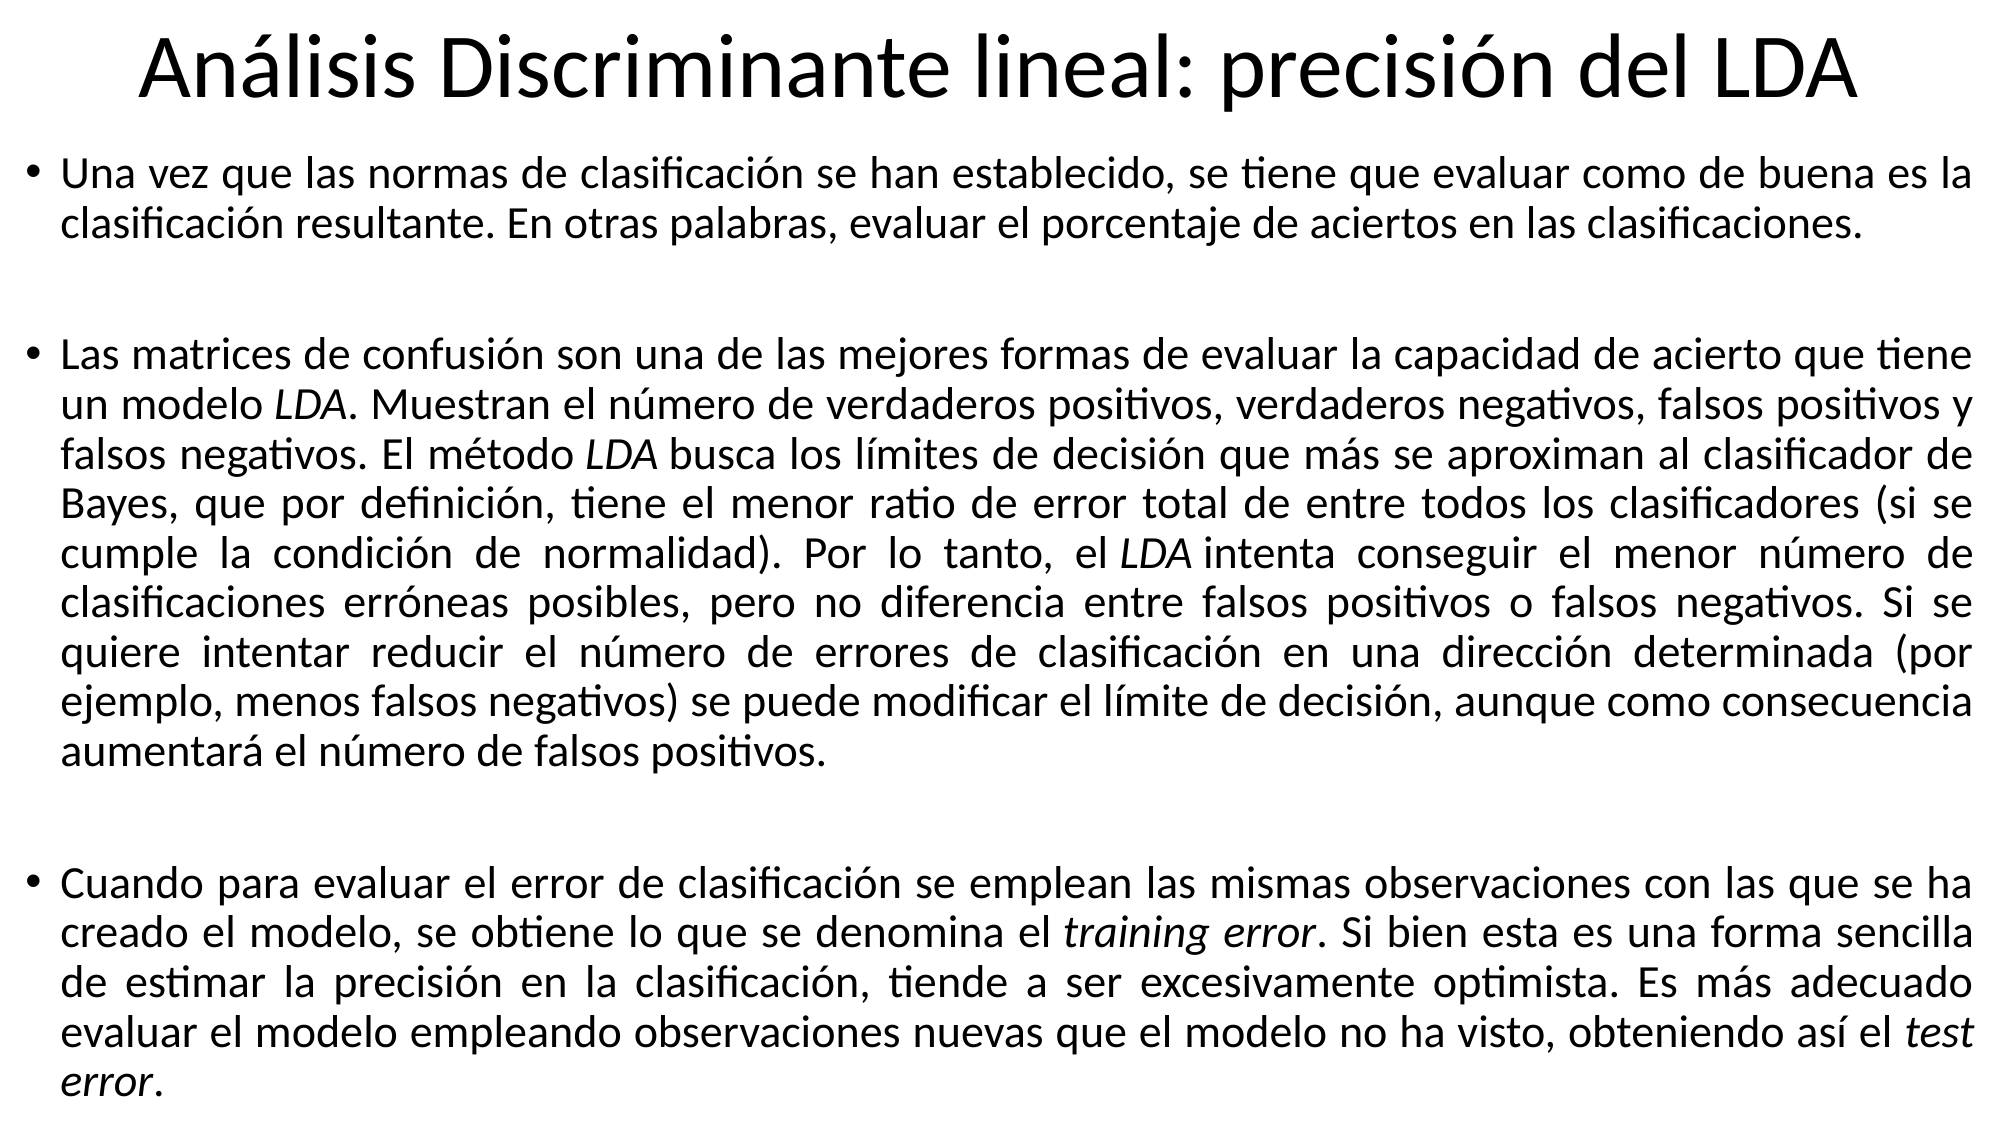

Análisis Discriminante lineal: precisión del LDA
Una vez que las normas de clasificación se han establecido, se tiene que evaluar como de buena es la clasificación resultante. En otras palabras, evaluar el porcentaje de aciertos en las clasificaciones.

Las matrices de confusión son una de las mejores formas de evaluar la capacidad de acierto que tiene un modelo LDA. Muestran el número de verdaderos positivos, verdaderos negativos, falsos positivos y falsos negativos. El método LDA busca los límites de decisión que más se aproximan al clasificador de Bayes, que por definición, tiene el menor ratio de error total de entre todos los clasificadores (si se cumple la condición de normalidad). Por lo tanto, el LDA intenta conseguir el menor número de clasificaciones erróneas posibles, pero no diferencia entre falsos positivos o falsos negativos. Si se quiere intentar reducir el número de errores de clasificación en una dirección determinada (por ejemplo, menos falsos negativos) se puede modificar el límite de decisión, aunque como consecuencia aumentará el número de falsos positivos.

Cuando para evaluar el error de clasificación se emplean las mismas observaciones con las que se ha creado el modelo, se obtiene lo que se denomina el training error. Si bien esta es una forma sencilla de estimar la precisión en la clasificación, tiende a ser excesivamente optimista. Es más adecuado evaluar el modelo empleando observaciones nuevas que el modelo no ha visto, obteniendo así el test error.